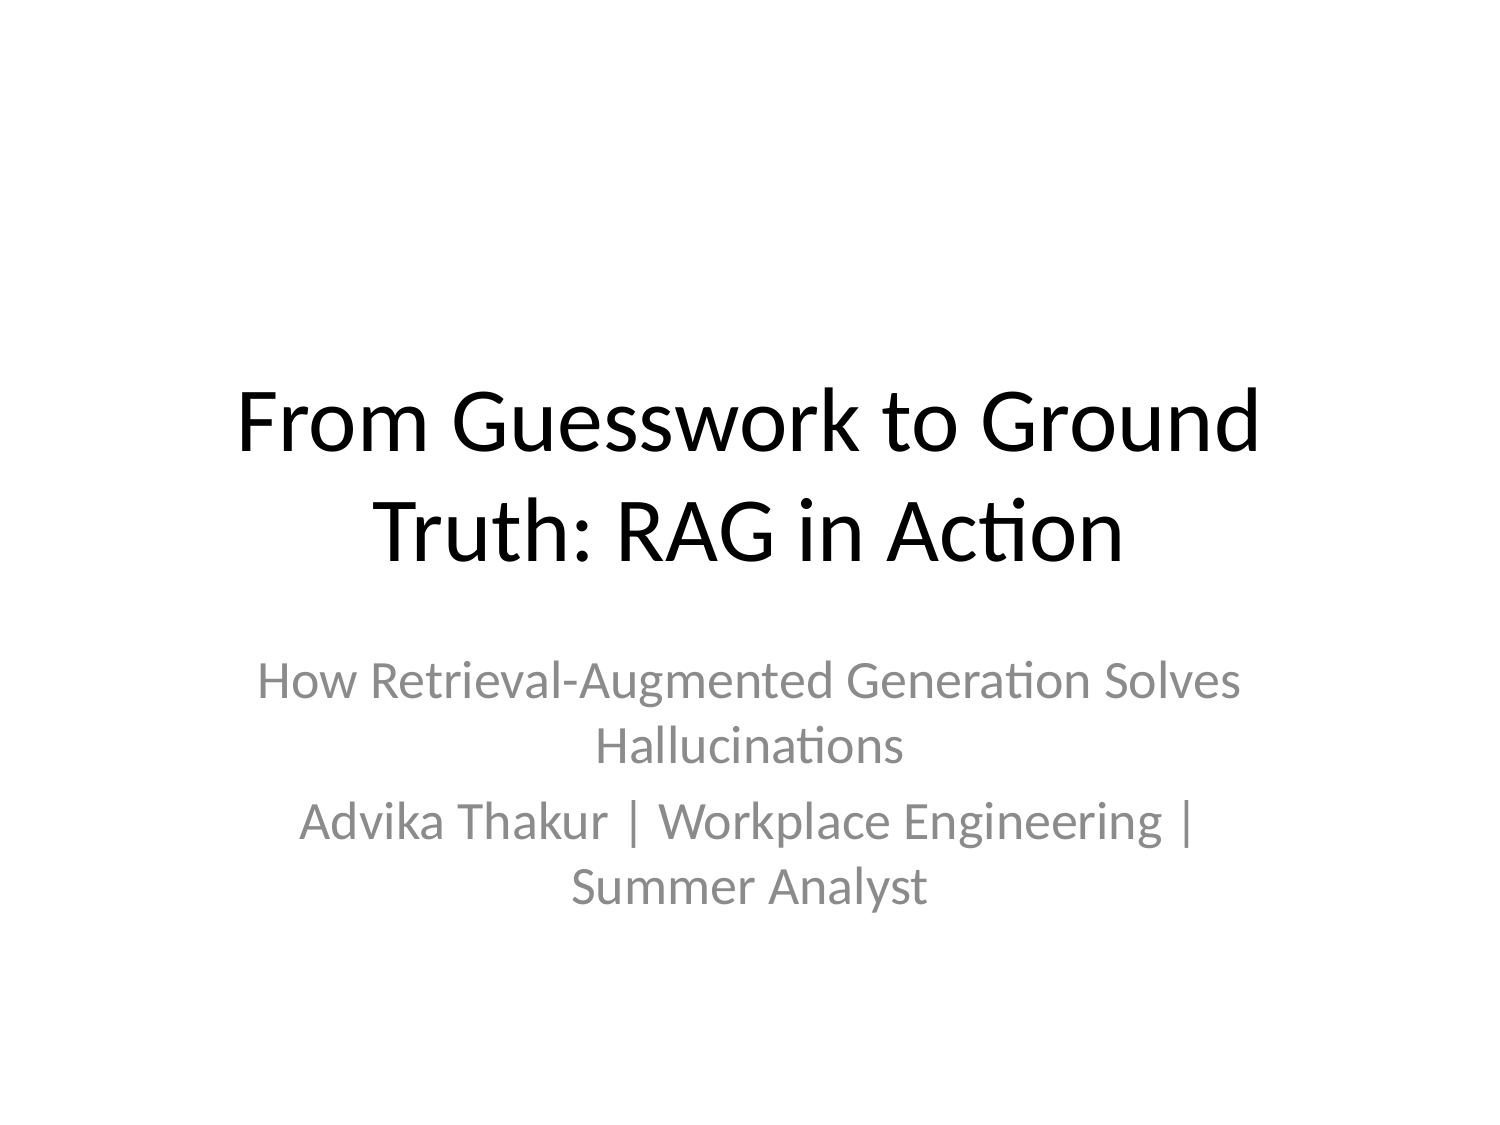

# From Guesswork to Ground Truth: RAG in Action
How Retrieval-Augmented Generation Solves Hallucinations
Advika Thakur | Workplace Engineering | Summer Analyst